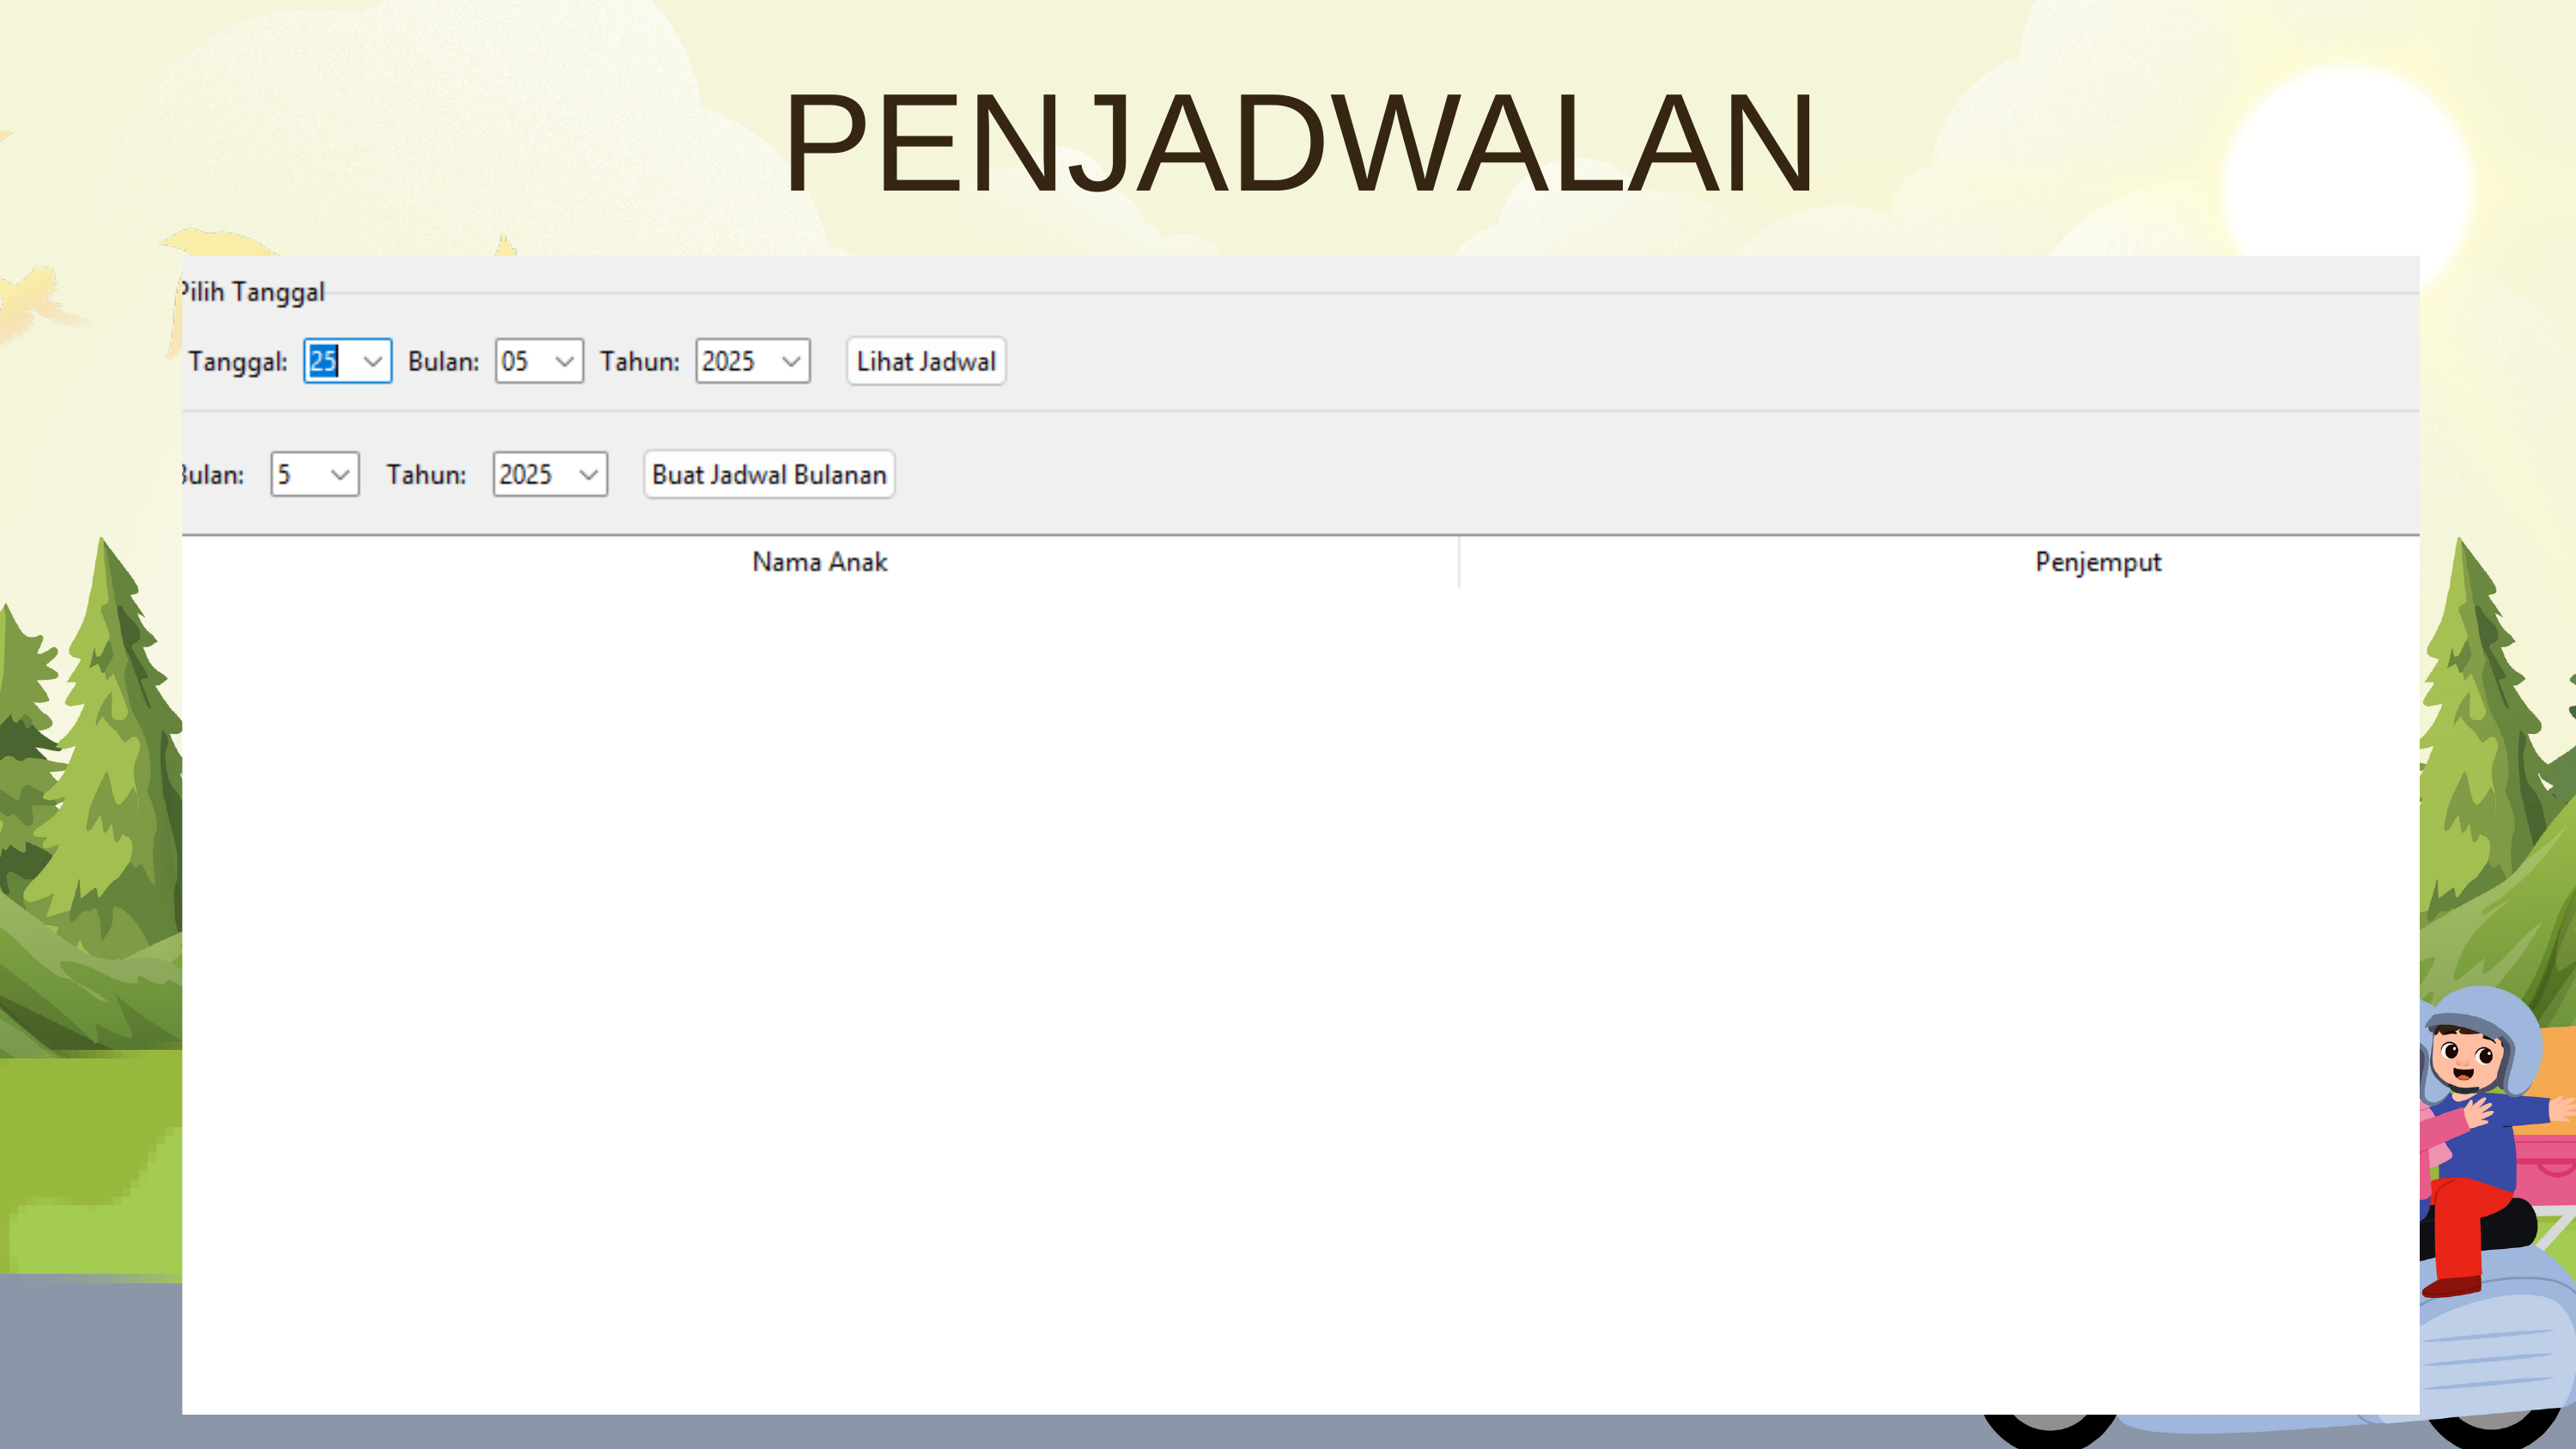

PENJADWALAN

Era Digital Sampai Sekarang : pemesanan tiket online.